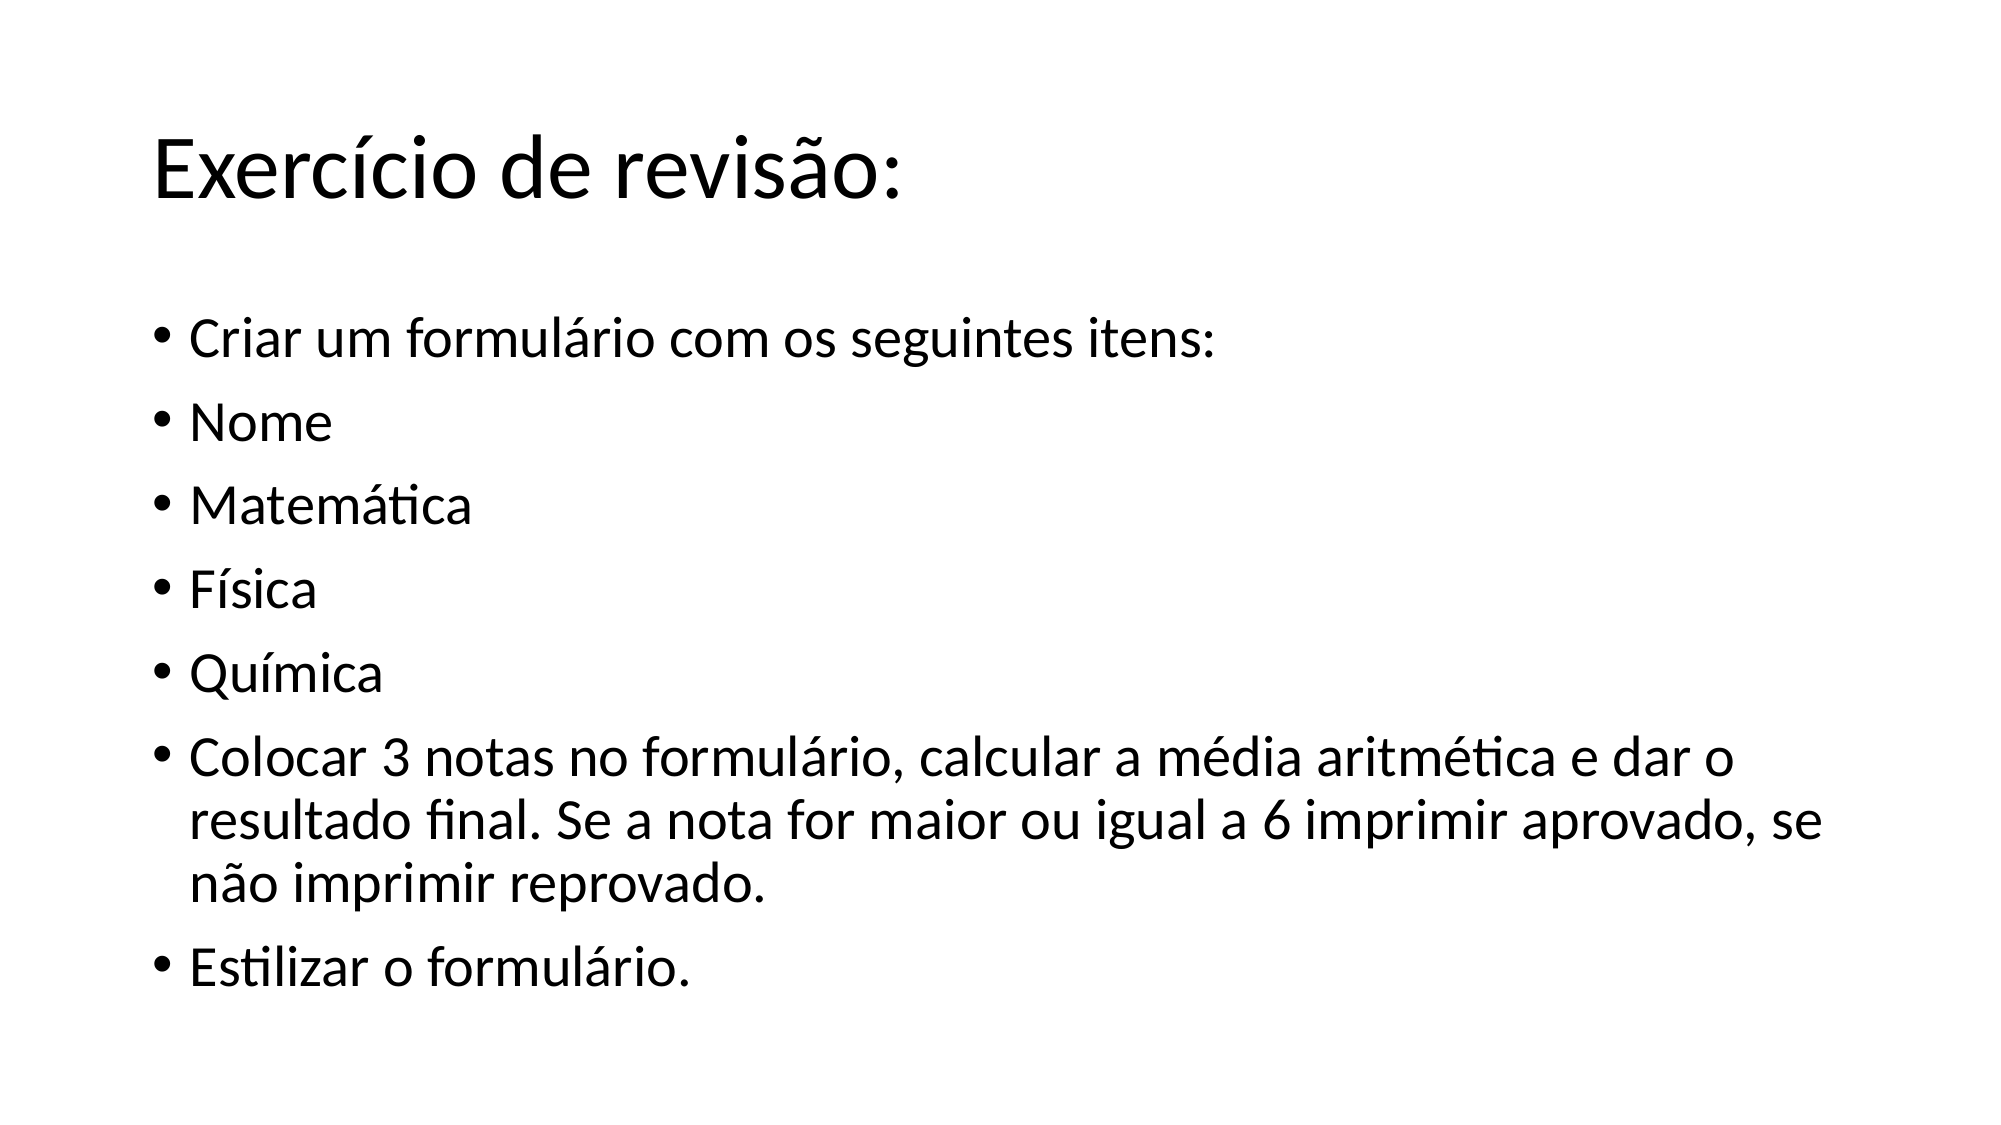

# Exercício de revisão:
Criar um formulário com os seguintes itens:
Nome
Matemática
Física
Química
Colocar 3 notas no formulário, calcular a média aritmética e dar o resultado final. Se a nota for maior ou igual a 6 imprimir aprovado, se não imprimir reprovado.
Estilizar o formulário.